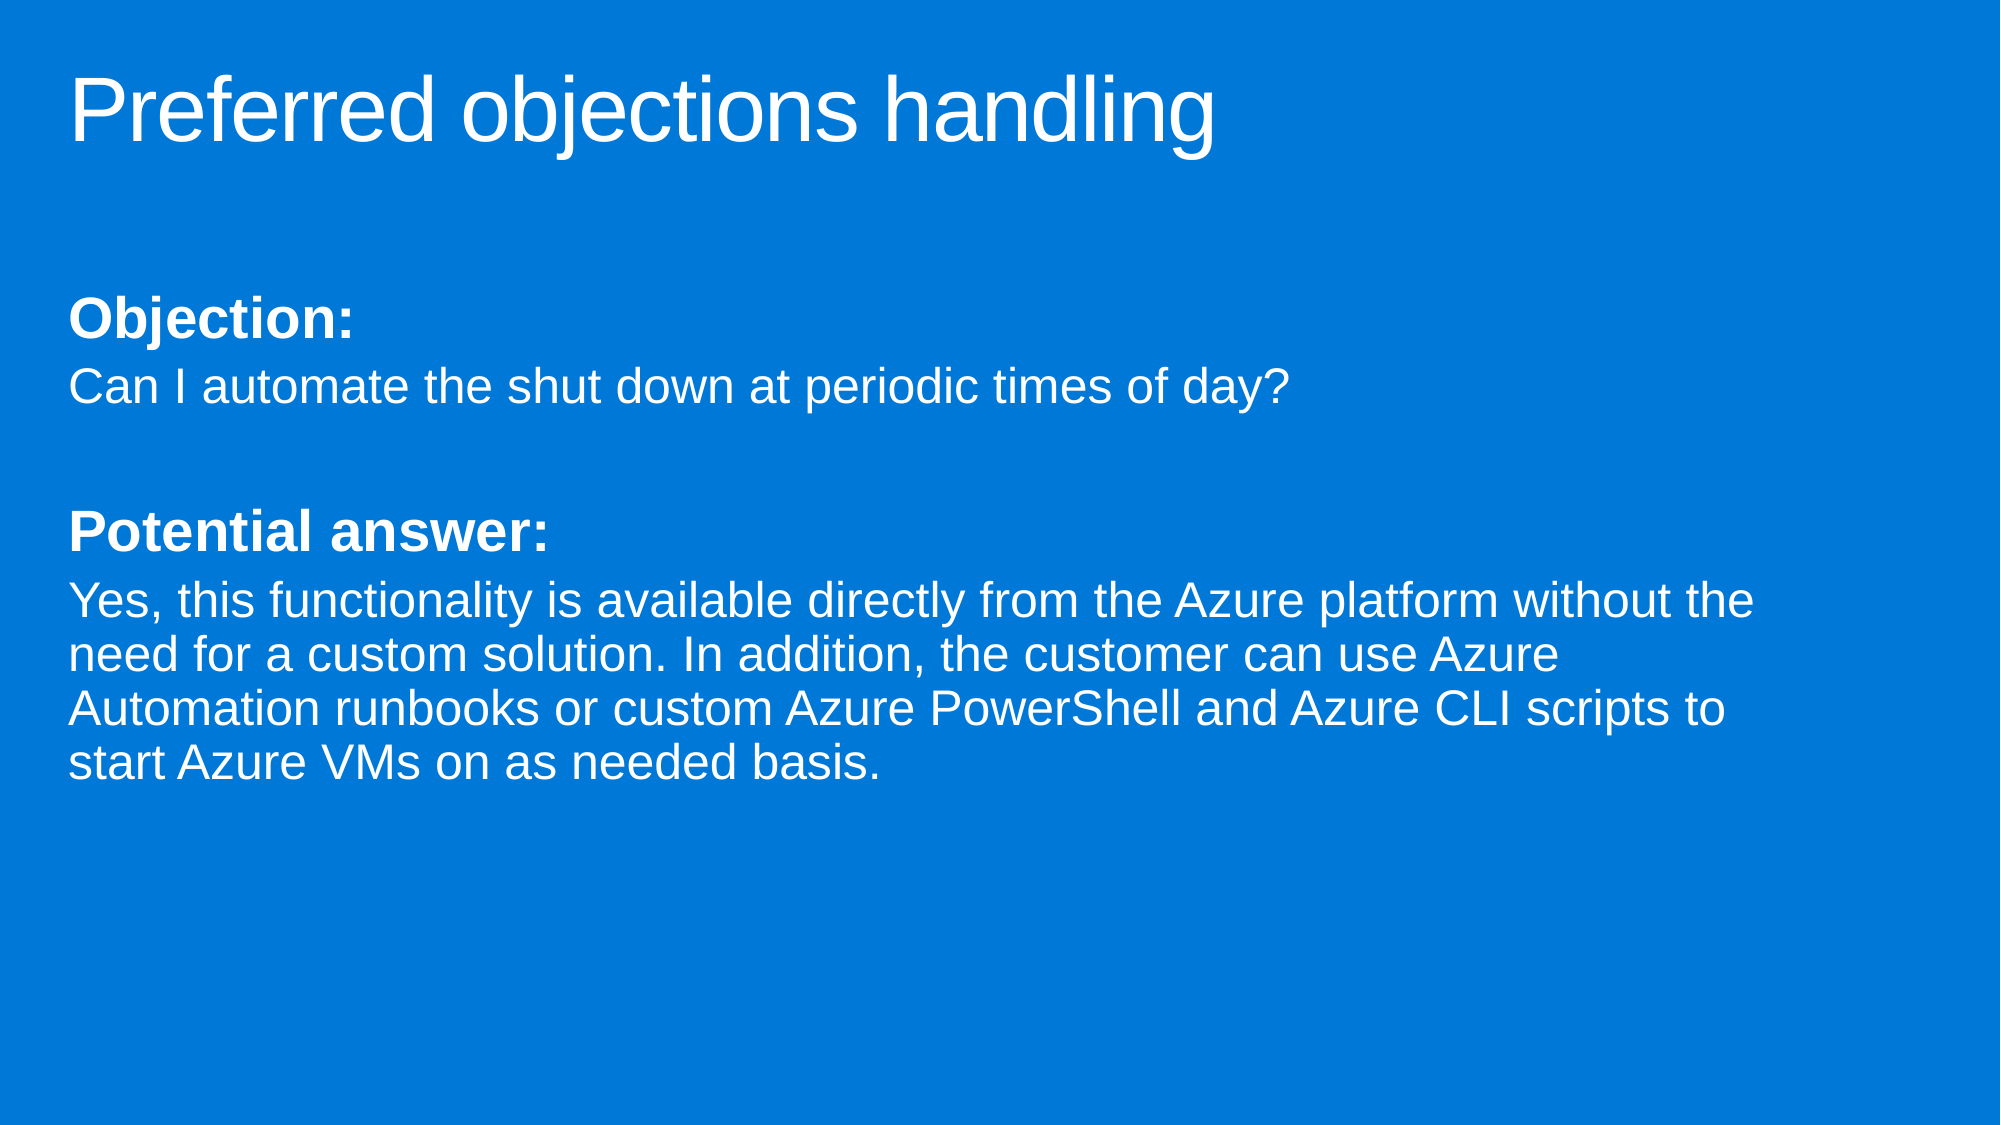

# Preferred objections handling
Objection:
Can I automate the shut down at periodic times of day?

Potential answer:
Yes, this functionality is available directly from the Azure platform without the need for a custom solution. In addition, the customer can use Azure Automation runbooks or custom Azure PowerShell and Azure CLI scripts to start Azure VMs on as needed basis.